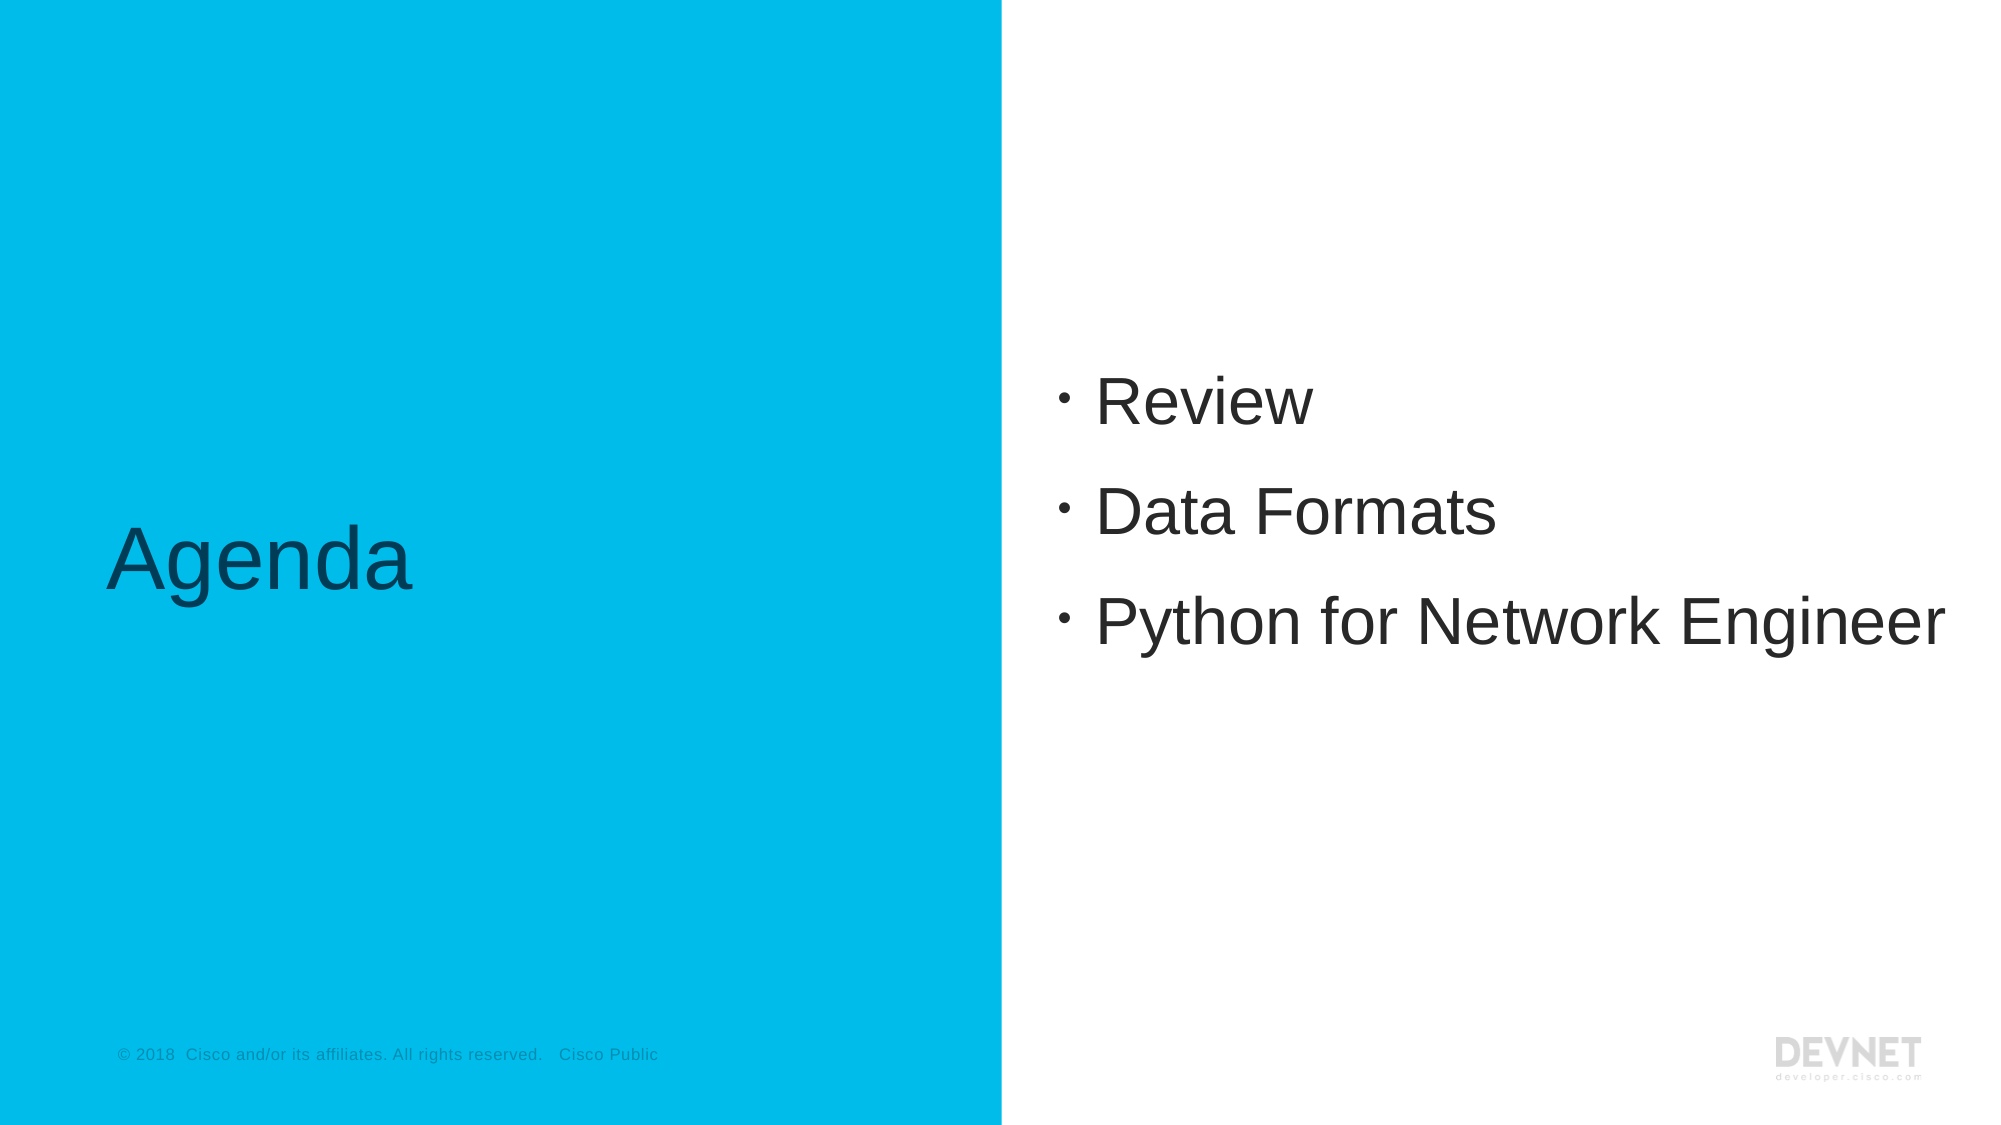

Review
Data Formats
Python for Network Engineer

# Agenda